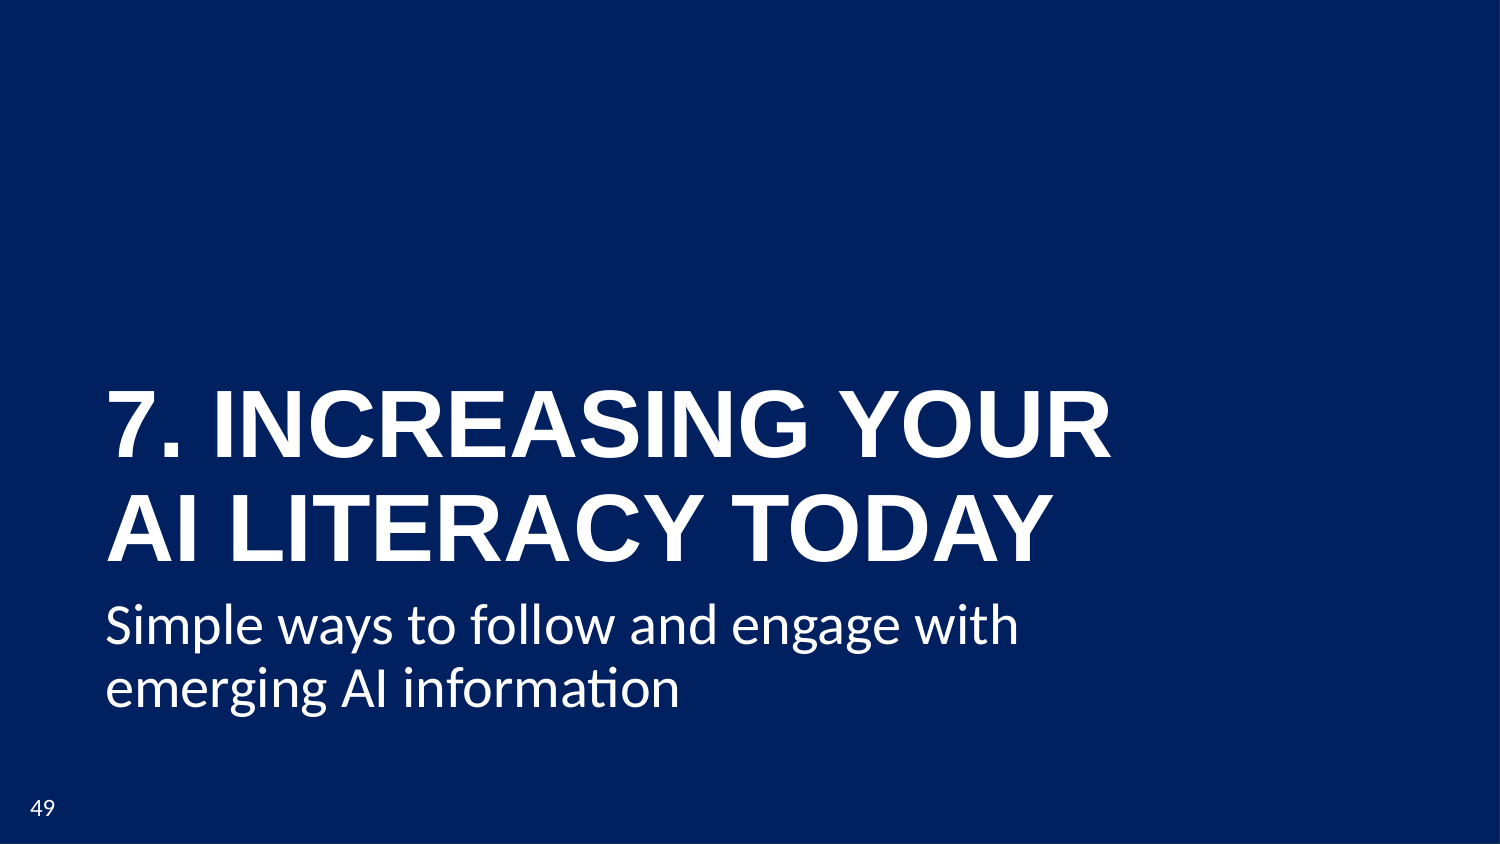

7. INCREASING YOUR AI LITERACY TODAY
Simple ways to follow and engage with emerging AI information
49